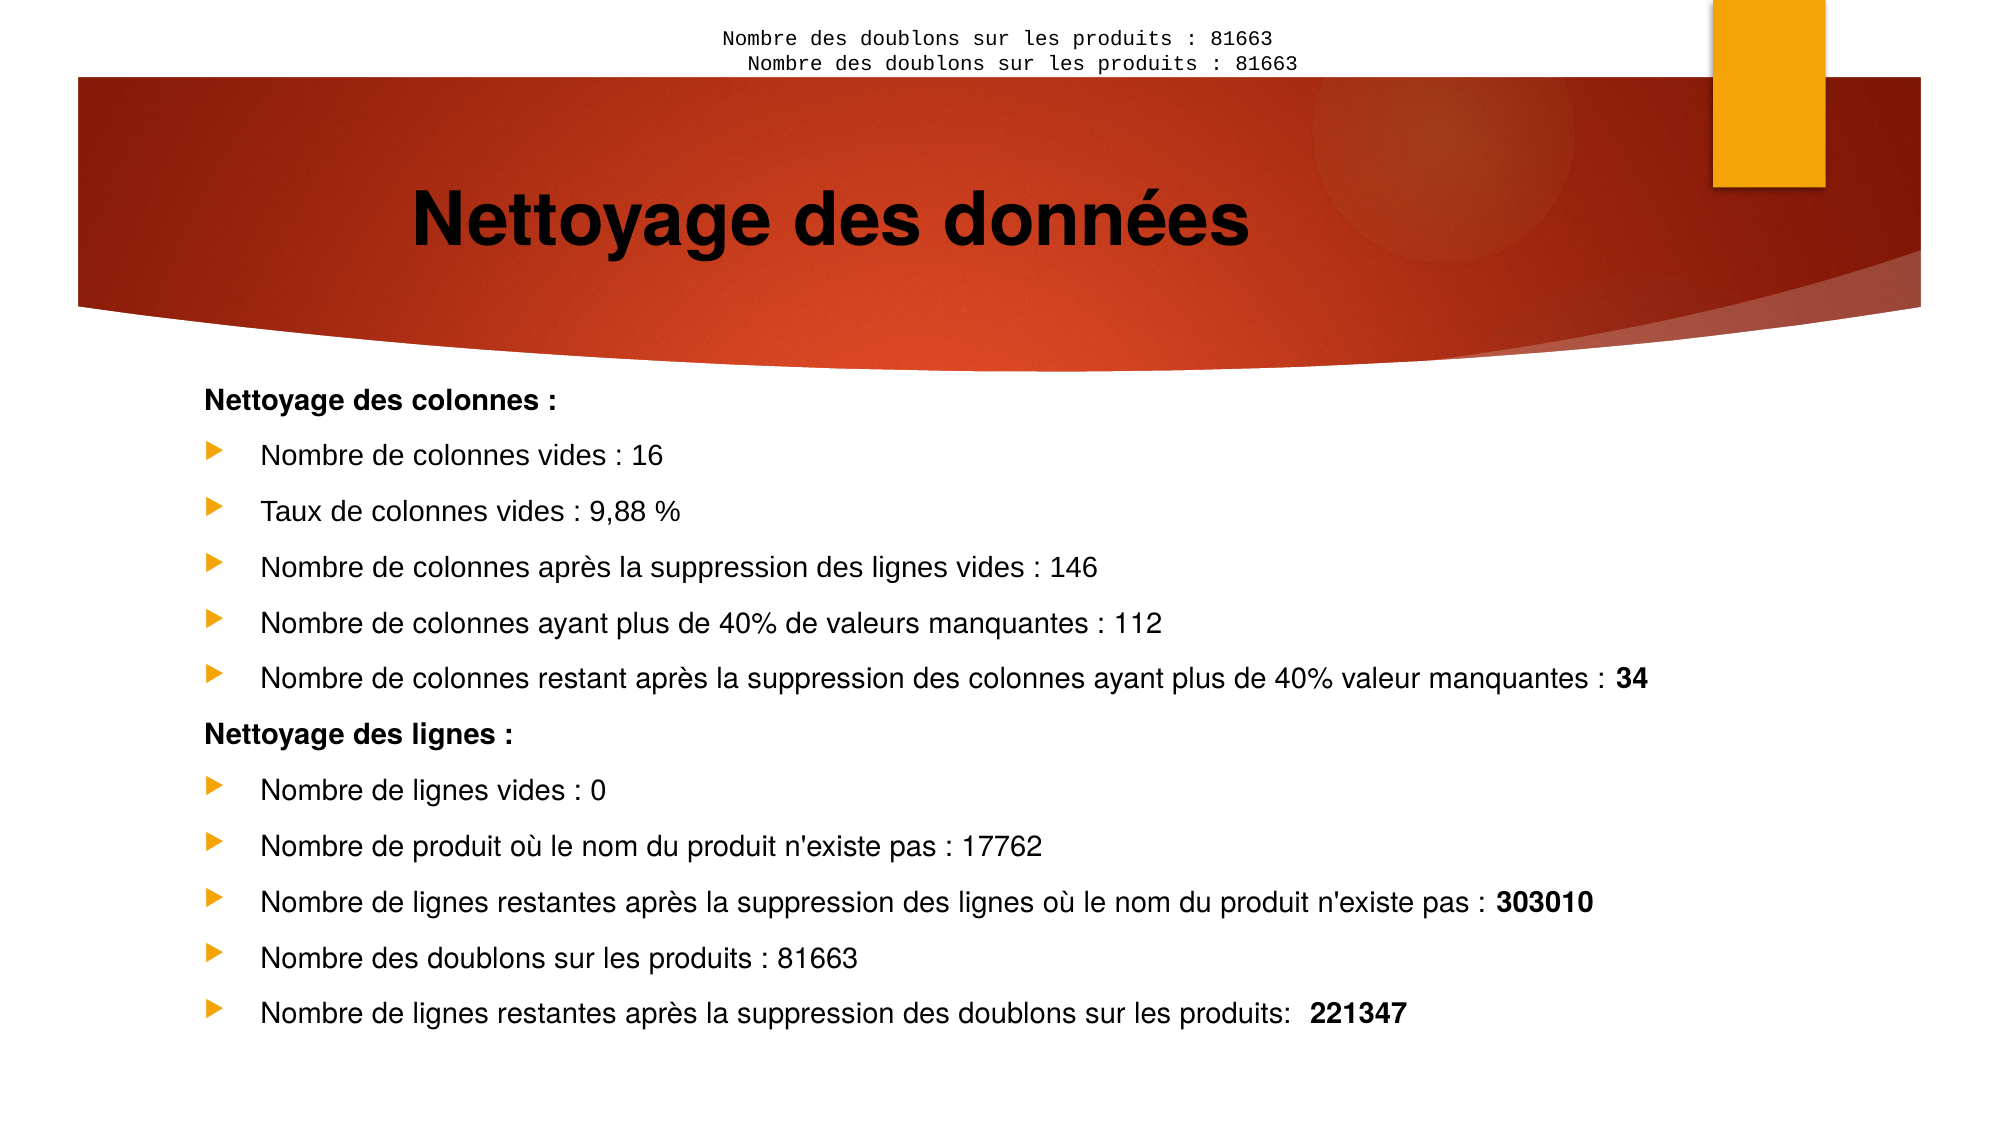

Nombre des doublons sur les produits : 81663
Nombre des doublons sur les produits : 81663
# Nettoyage des données
Nettoyage des colonnes :
Nombre de colonnes vides : 16
Taux de colonnes vides : 9,88 %
Nombre de colonnes après la suppression des lignes vides : 146
Nombre de colonnes ayant plus de 40% de valeurs manquantes : 112
Nombre de colonnes restant après la suppression des colonnes ayant plus de 40% valeur manquantes : 34
Nettoyage des lignes :
Nombre de lignes vides : 0
Nombre de produit où le nom du produit n'existe pas : 17762
Nombre de lignes restantes après la suppression des lignes où le nom du produit n'existe pas : 303010
Nombre des doublons sur les produits : 81663
Nombre de lignes restantes après la suppression des doublons sur les produits:  221347